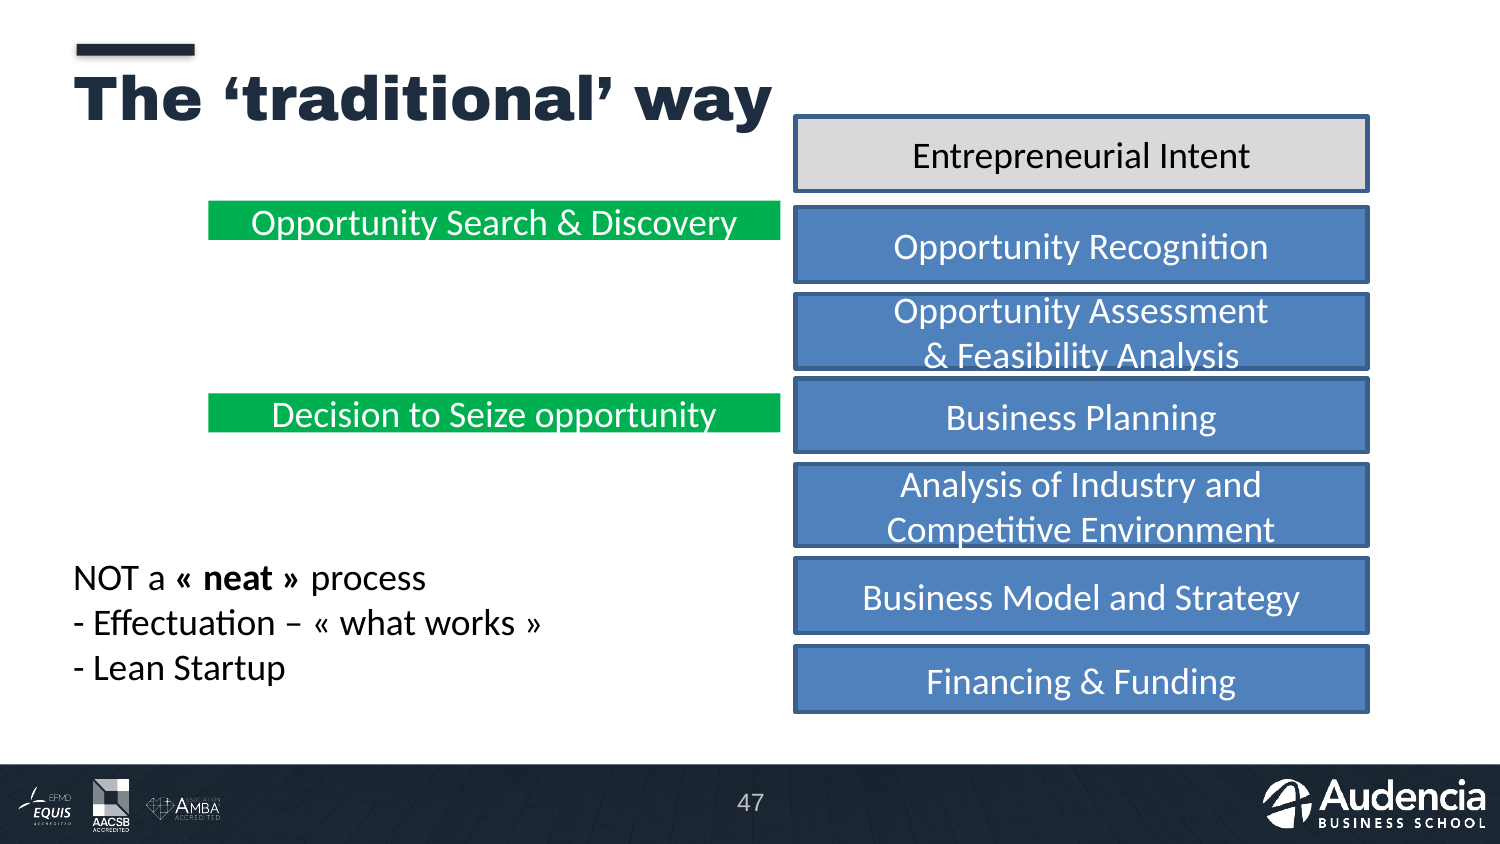

# The ‘traditional’ way
Entrepreneurial Intent

Opportunity Search & Discovery
Opportunity Recognition
Opportunity Assessment
& Feasibility Analysis
Business Planning
Decision to Seize opportunity
Analysis of Industry and Competitive Environment
NOT a « neat » process
- Effectuation – « what works »
- Lean Startup
Business Model and Strategy
Financing & Funding
47